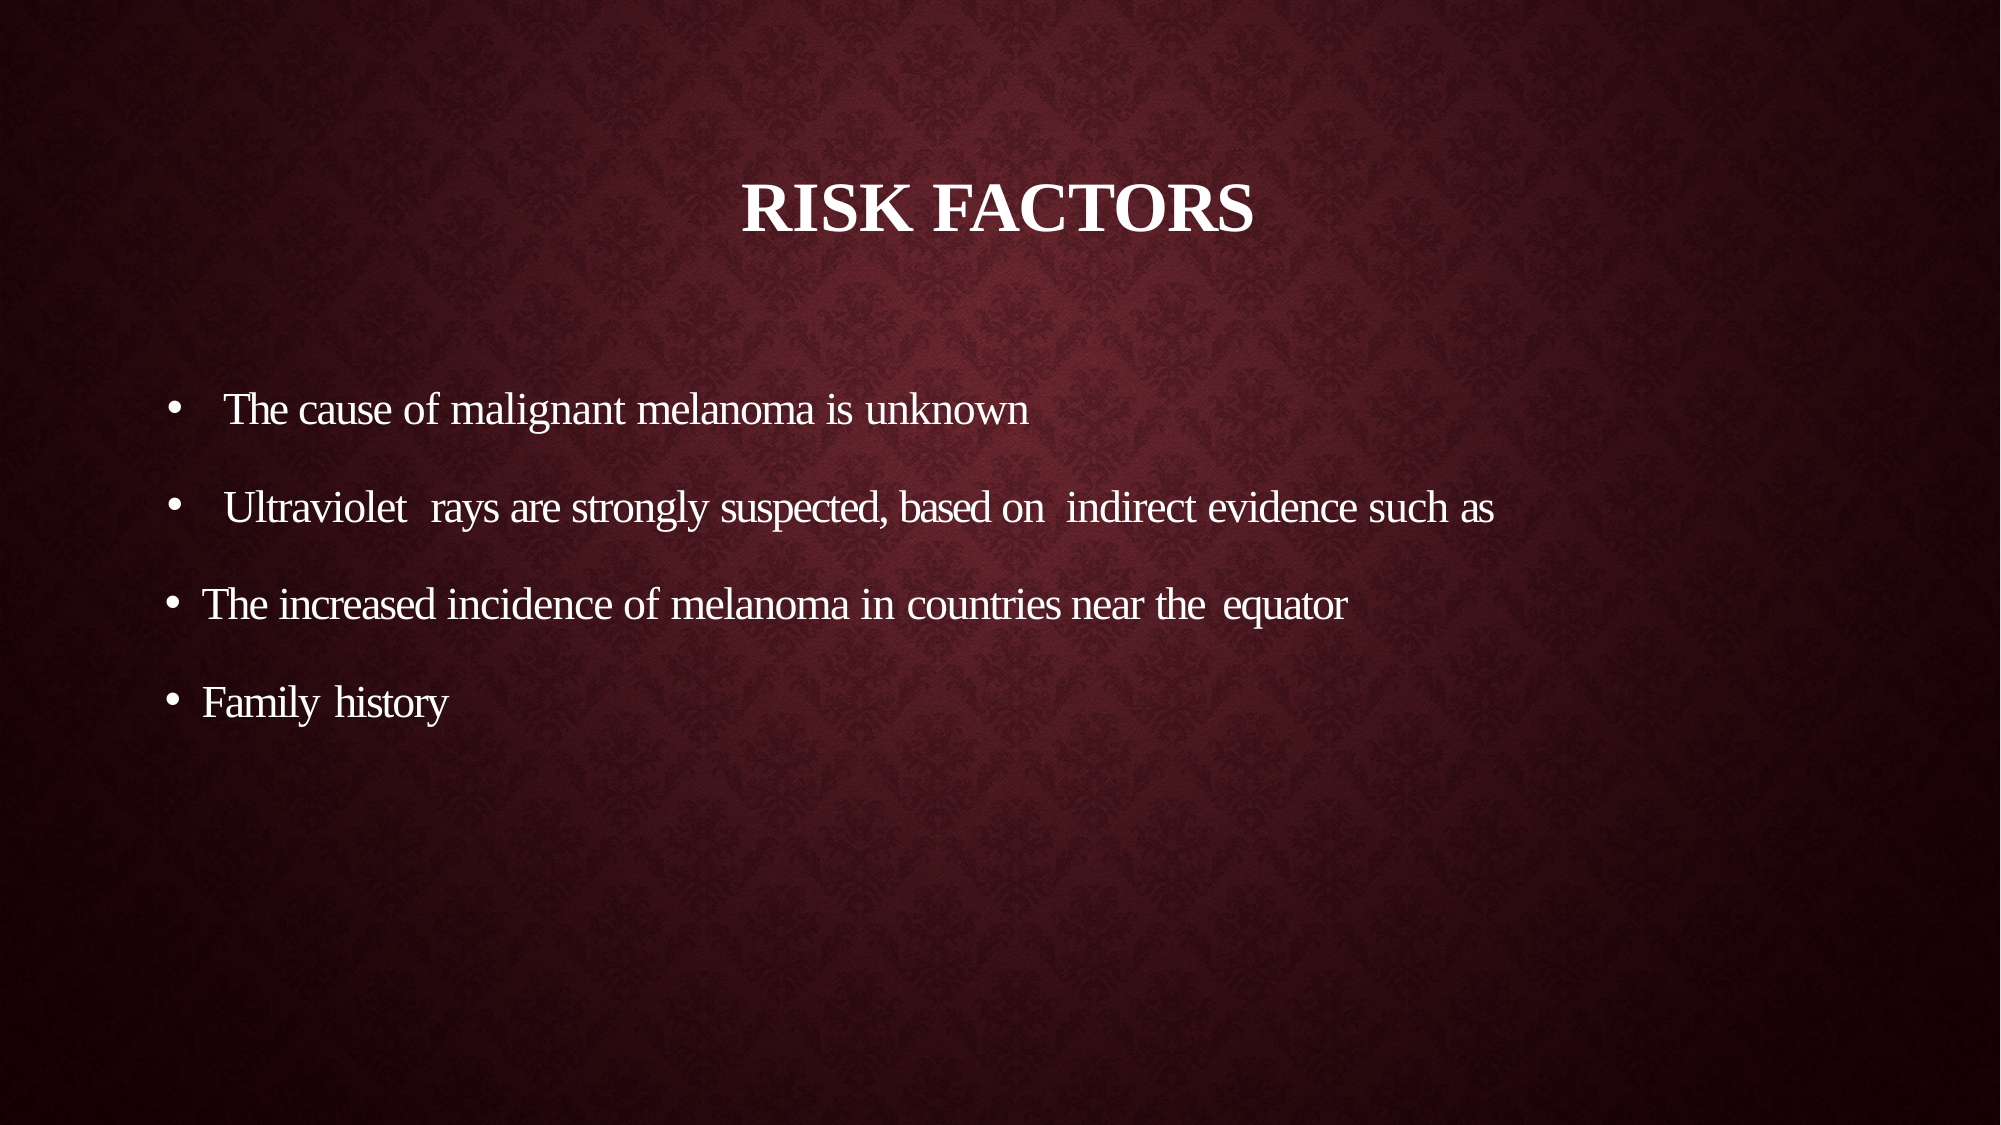

# RISK FACTORS
The cause of malignant melanoma is unknown
Ultraviolet rays are strongly suspected, based on  indirect evidence such as
  The increased incidence of melanoma in countries near the equator
  Family history